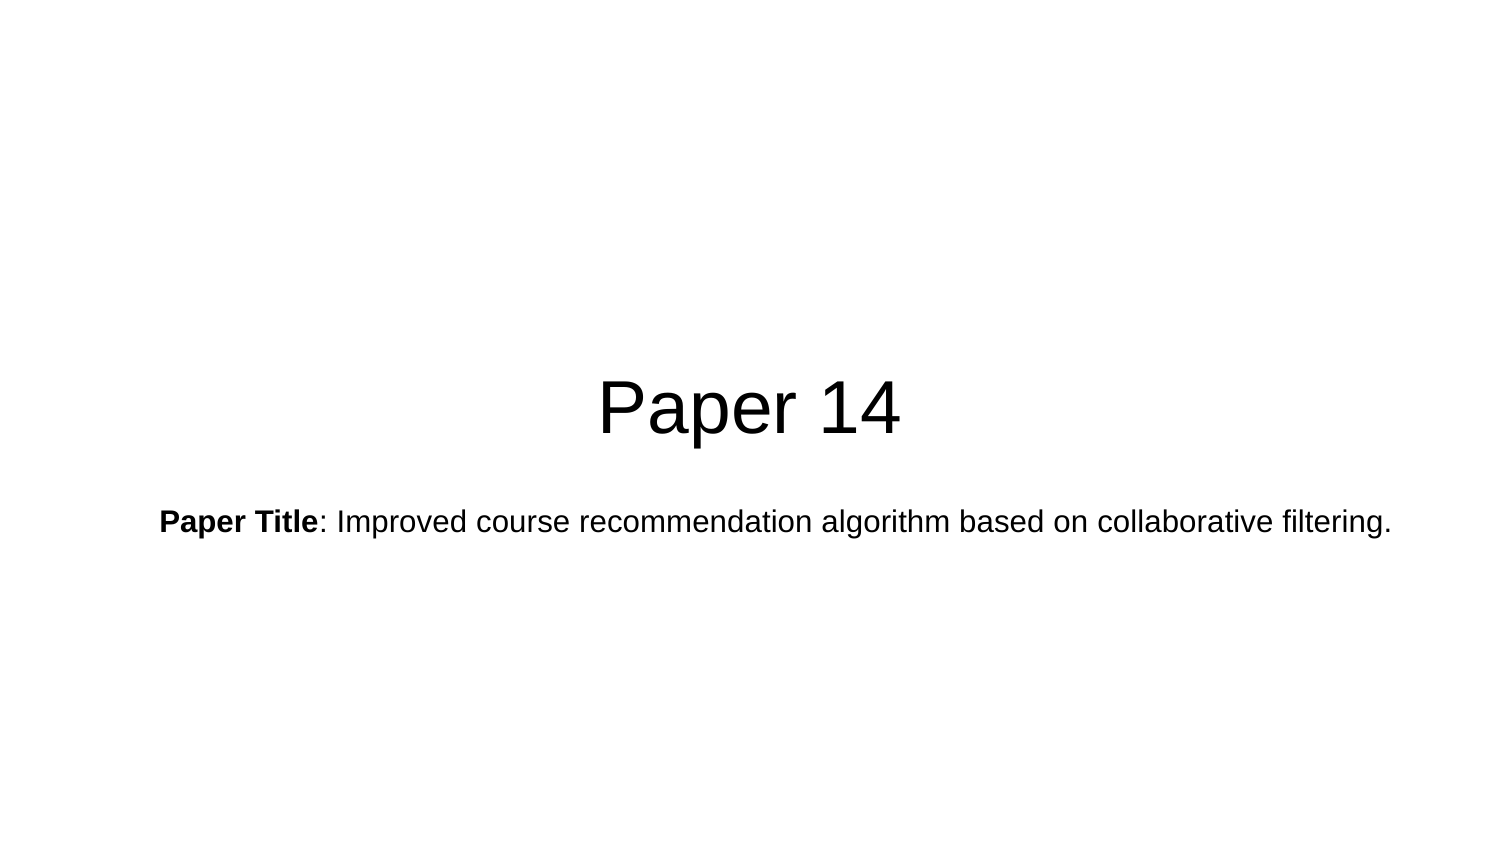

# Paper 14
Paper Title: Improved course recommendation algorithm based on collaborative filtering.